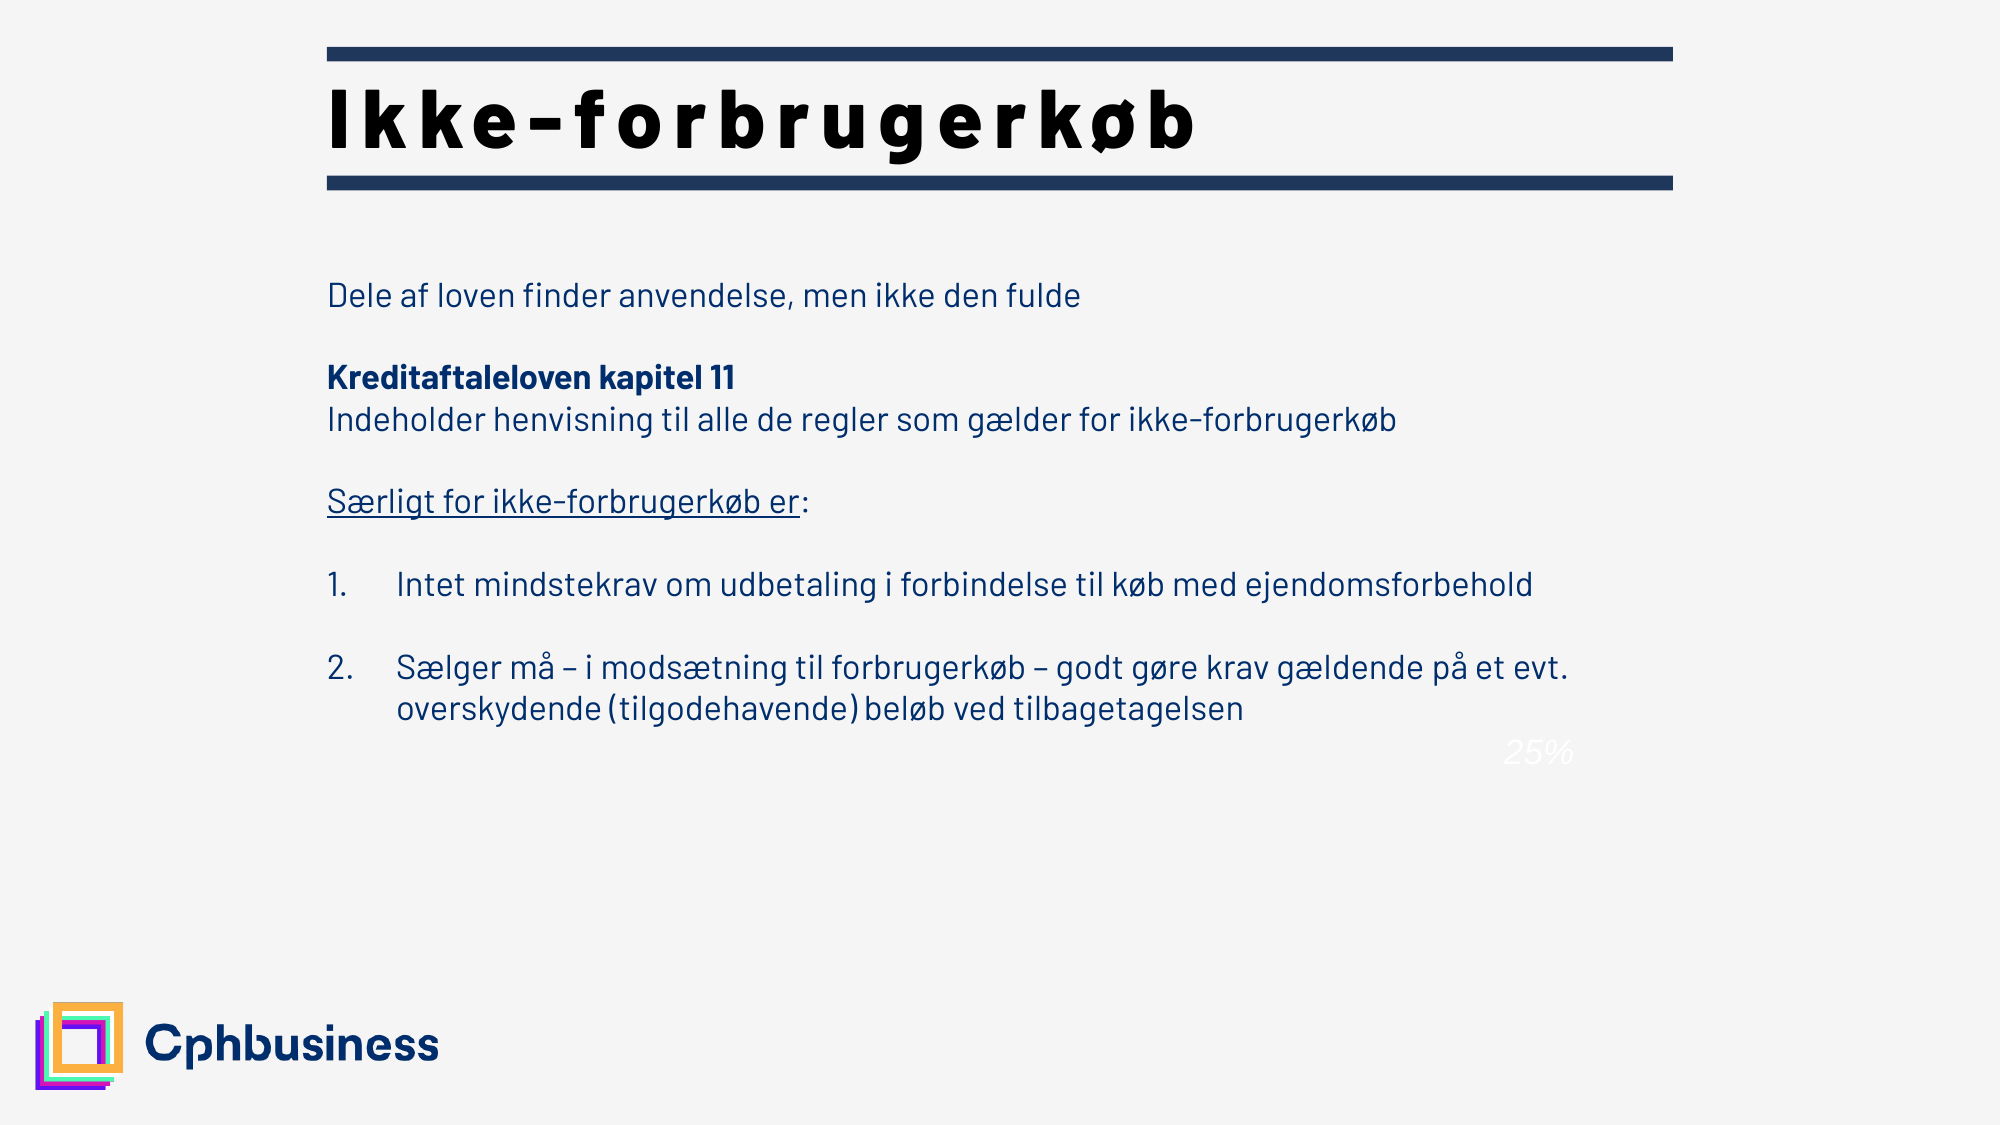

# Ikke-forbrugerkøb

Dele af loven finder anvendelse, men ikke den fulde

Kreditaftaleloven kapitel 11
Indeholder henvisning til alle de regler som gælder for ikke-forbrugerkøb

Særligt for ikke-forbrugerkøb er:

Intet mindstekrav om udbetaling i forbindelse til køb med ejendomsforbehold

Sælger må – i modsætning til forbrugerkøb – godt gøre krav gældende på et evt.  overskydende (tilgodehavende) beløb ved tilbagetagelsen

25%